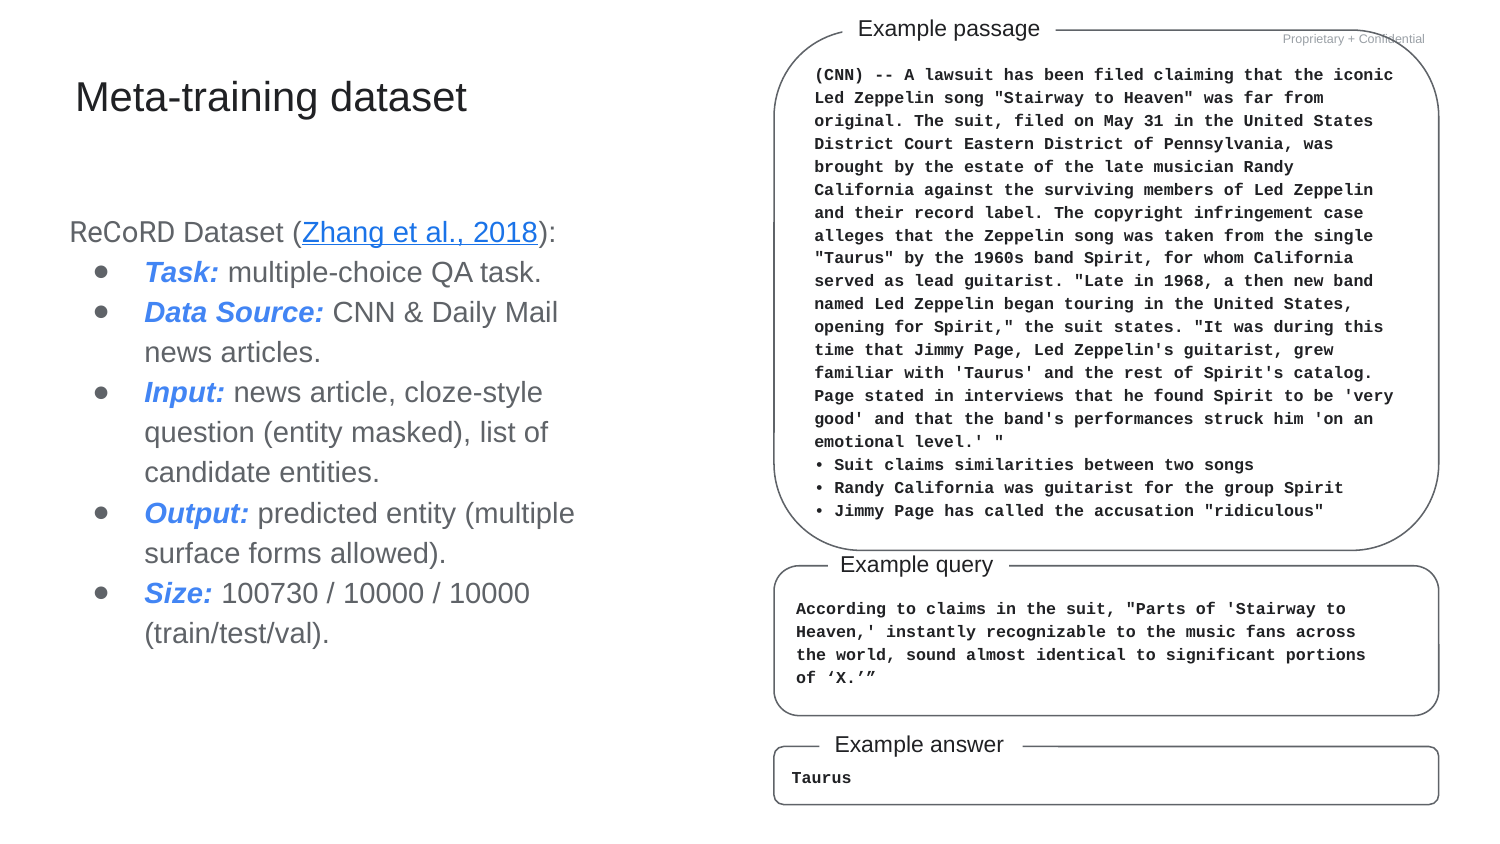

Example passage
(CNN) -- A lawsuit has been filed claiming that the iconic Led Zeppelin song "Stairway to Heaven" was far from original. The suit, filed on May 31 in the United States District Court Eastern District of Pennsylvania, was brought by the estate of the late musician Randy California against the surviving members of Led Zeppelin and their record label. The copyright infringement case alleges that the Zeppelin song was taken from the single "Taurus" by the 1960s band Spirit, for whom California served as lead guitarist. "Late in 1968, a then new band named Led Zeppelin began touring in the United States, opening for Spirit," the suit states. "It was during this time that Jimmy Page, Led Zeppelin's guitarist, grew familiar with 'Taurus' and the rest of Spirit's catalog. Page stated in interviews that he found Spirit to be 'very good' and that the band's performances struck him 'on an emotional level.' "
• Suit claims similarities between two songs
• Randy California was guitarist for the group Spirit
• Jimmy Page has called the accusation "ridiculous"
# Meta-training dataset
ReCoRD Dataset (Zhang et al., 2018):
Task: multiple-choice QA task.
Data Source: CNN & Daily Mail news articles.
Input: news article, cloze-style question (entity masked), list of candidate entities.
Output: predicted entity (multiple surface forms allowed).
Size: 100730 / 10000 / 10000 (train/test/val).
Example query

According to claims in the suit, "Parts of 'Stairway to
Heaven,' instantly recognizable to the music fans across
the world, sound almost identical to significant portions
of ‘X.’”
Example answer

Taurus